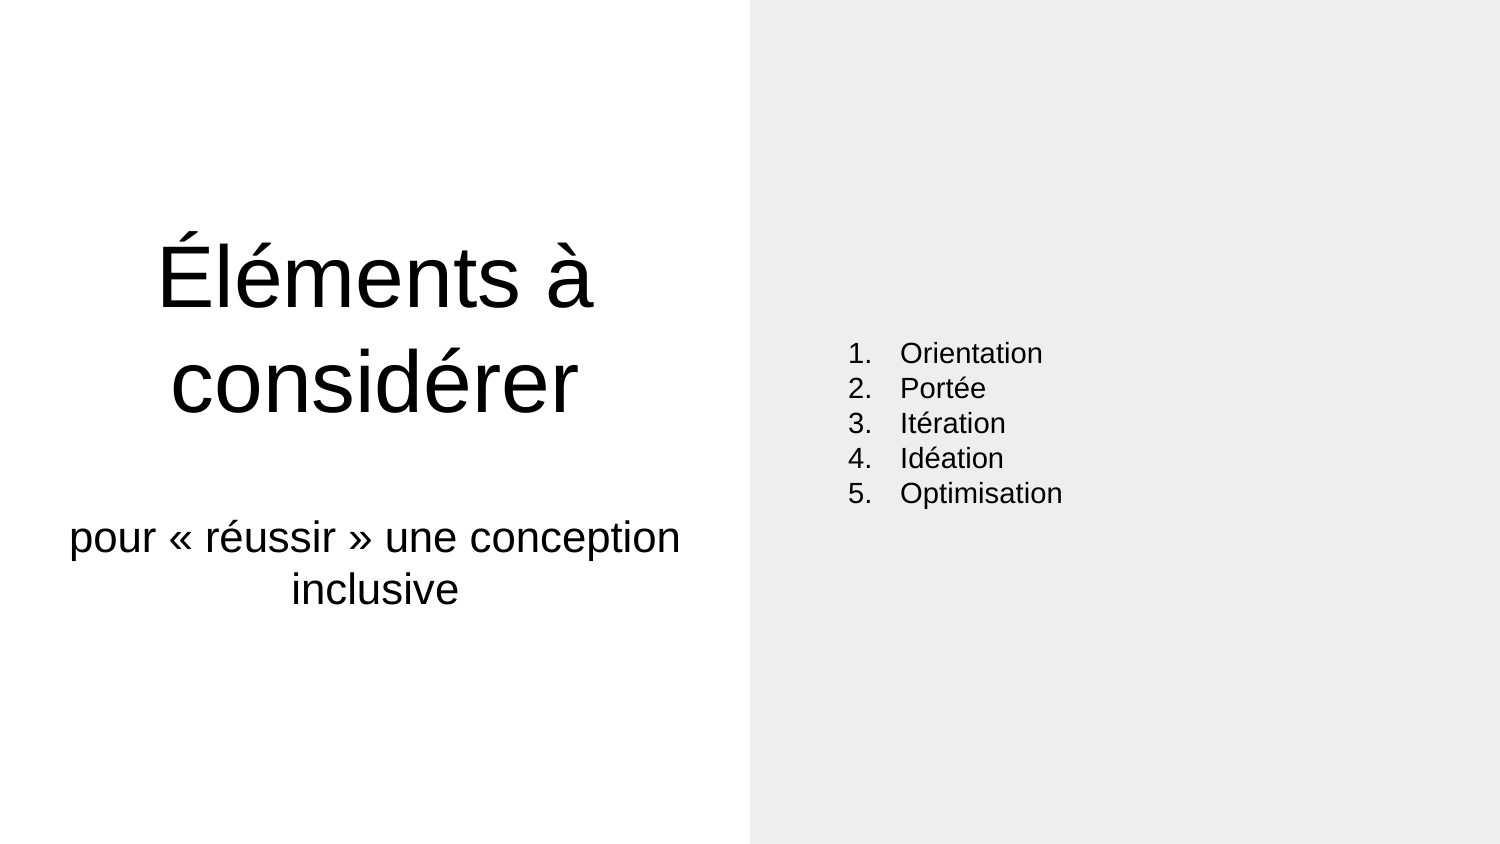

Orientation
Portée
Itération
Idéation
Optimisation
# Éléments à considérer
pour « réussir » une conception inclusive